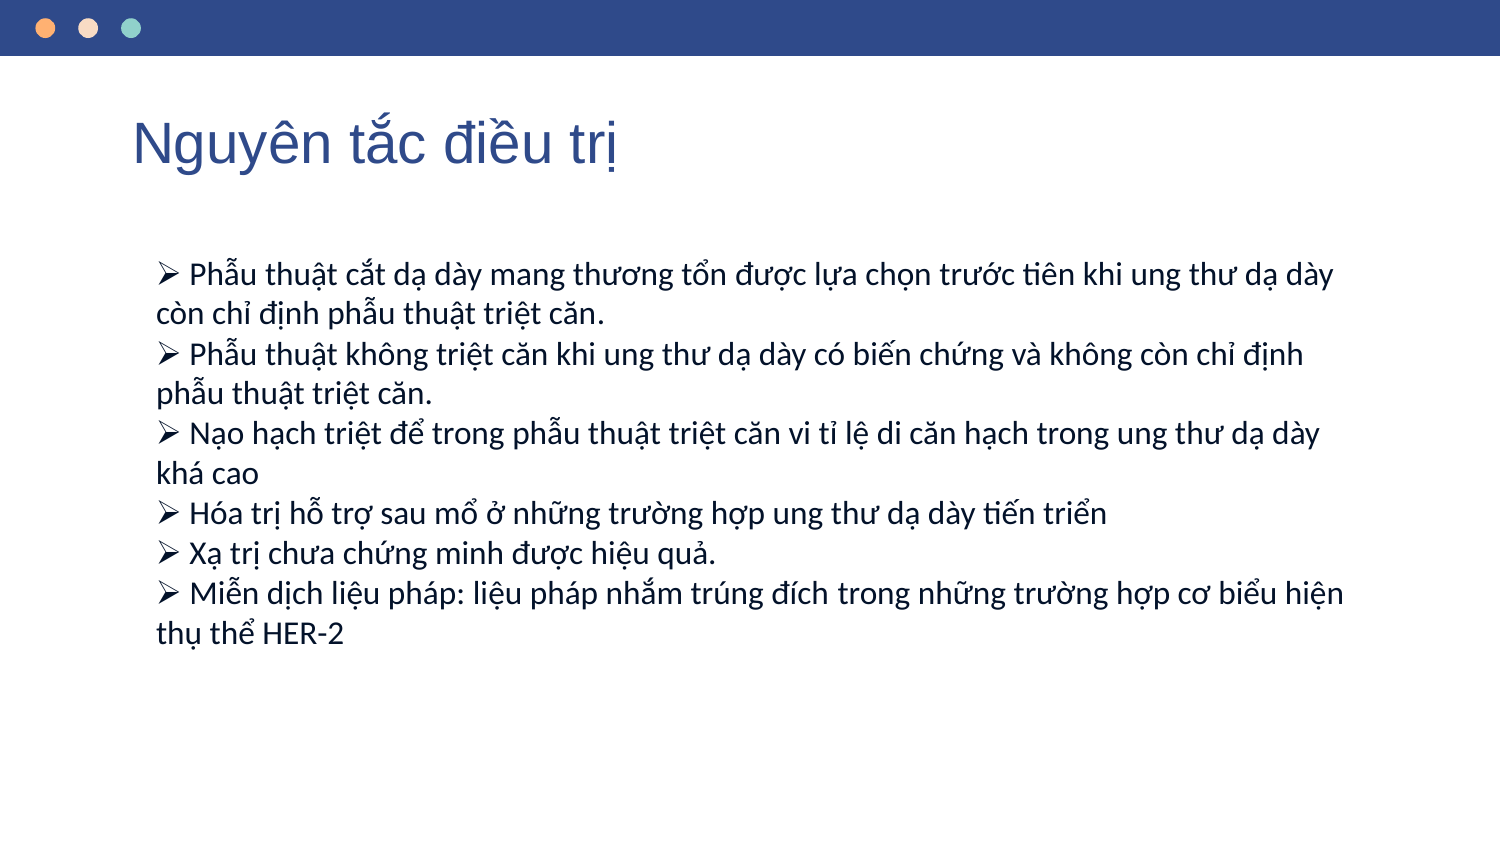

# Nguyên tắc điều trị
⮚ Phẫu thuật cắt dạ dày mang thương tổn được lựa chọn trước tiên khi ung thư dạ dày còn chỉ định phẫu thuật triệt căn.
⮚ Phẫu thuật không triệt căn khi ung thư dạ dày có biến chứng và không còn chỉ định phẫu thuật triệt căn.
⮚ Nạo hạch triệt để trong phẫu thuật triệt căn vi tỉ lệ di căn hạch trong ung thư dạ dày khá cao
⮚ Hóa trị hỗ trợ sau mổ ở những trường hợp ung thư dạ dày tiến triển
⮚ Xạ trị chưa chứng minh được hiệu quả.
⮚ Miễn dịch liệu pháp: liệu pháp nhắm trúng đích trong những trường hợp cơ biểu hiện thụ thể HER-2